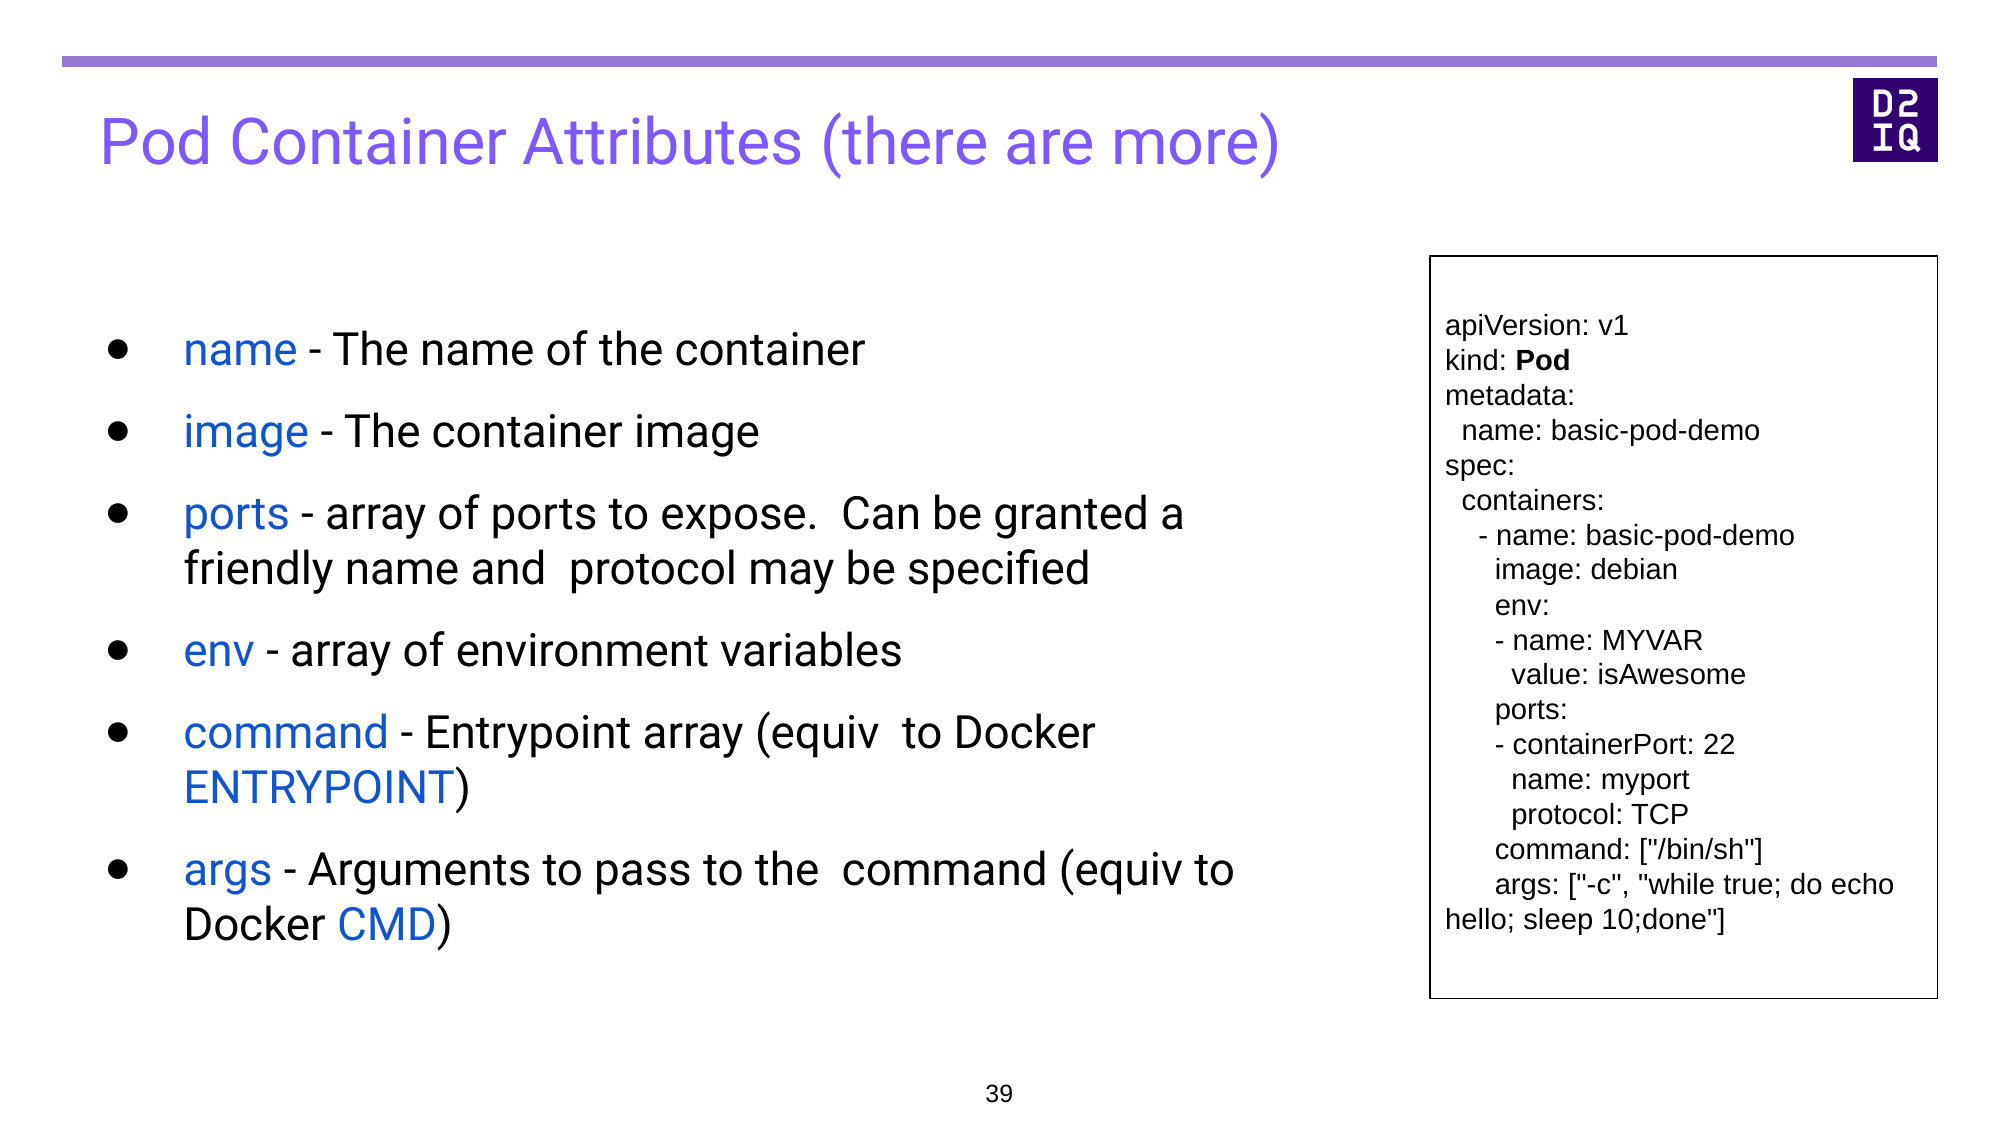

# Pod Container Attributes (there are more)

apiVersion: v1
kind: Pod
metadata:
  name: basic-pod-demo
spec:
  containers:
    - name: basic-pod-demo
      image: debian
      env:
      - name: MYVAR
        value: isAwesome
      ports:
      - containerPort: 22
        name: myport
        protocol: TCP
      command: ["/bin/sh"]
      args: ["-c", "while true; do echo hello; sleep 10;done"]

name - The name of the container
image - The container image
ports - array of ports to expose.  Can be granted a friendly name and  protocol may be specified
env - array of environment variables
command - Entrypoint array (equiv  to Docker ENTRYPOINT)
args - Arguments to pass to the  command (equiv to Docker CMD)

39